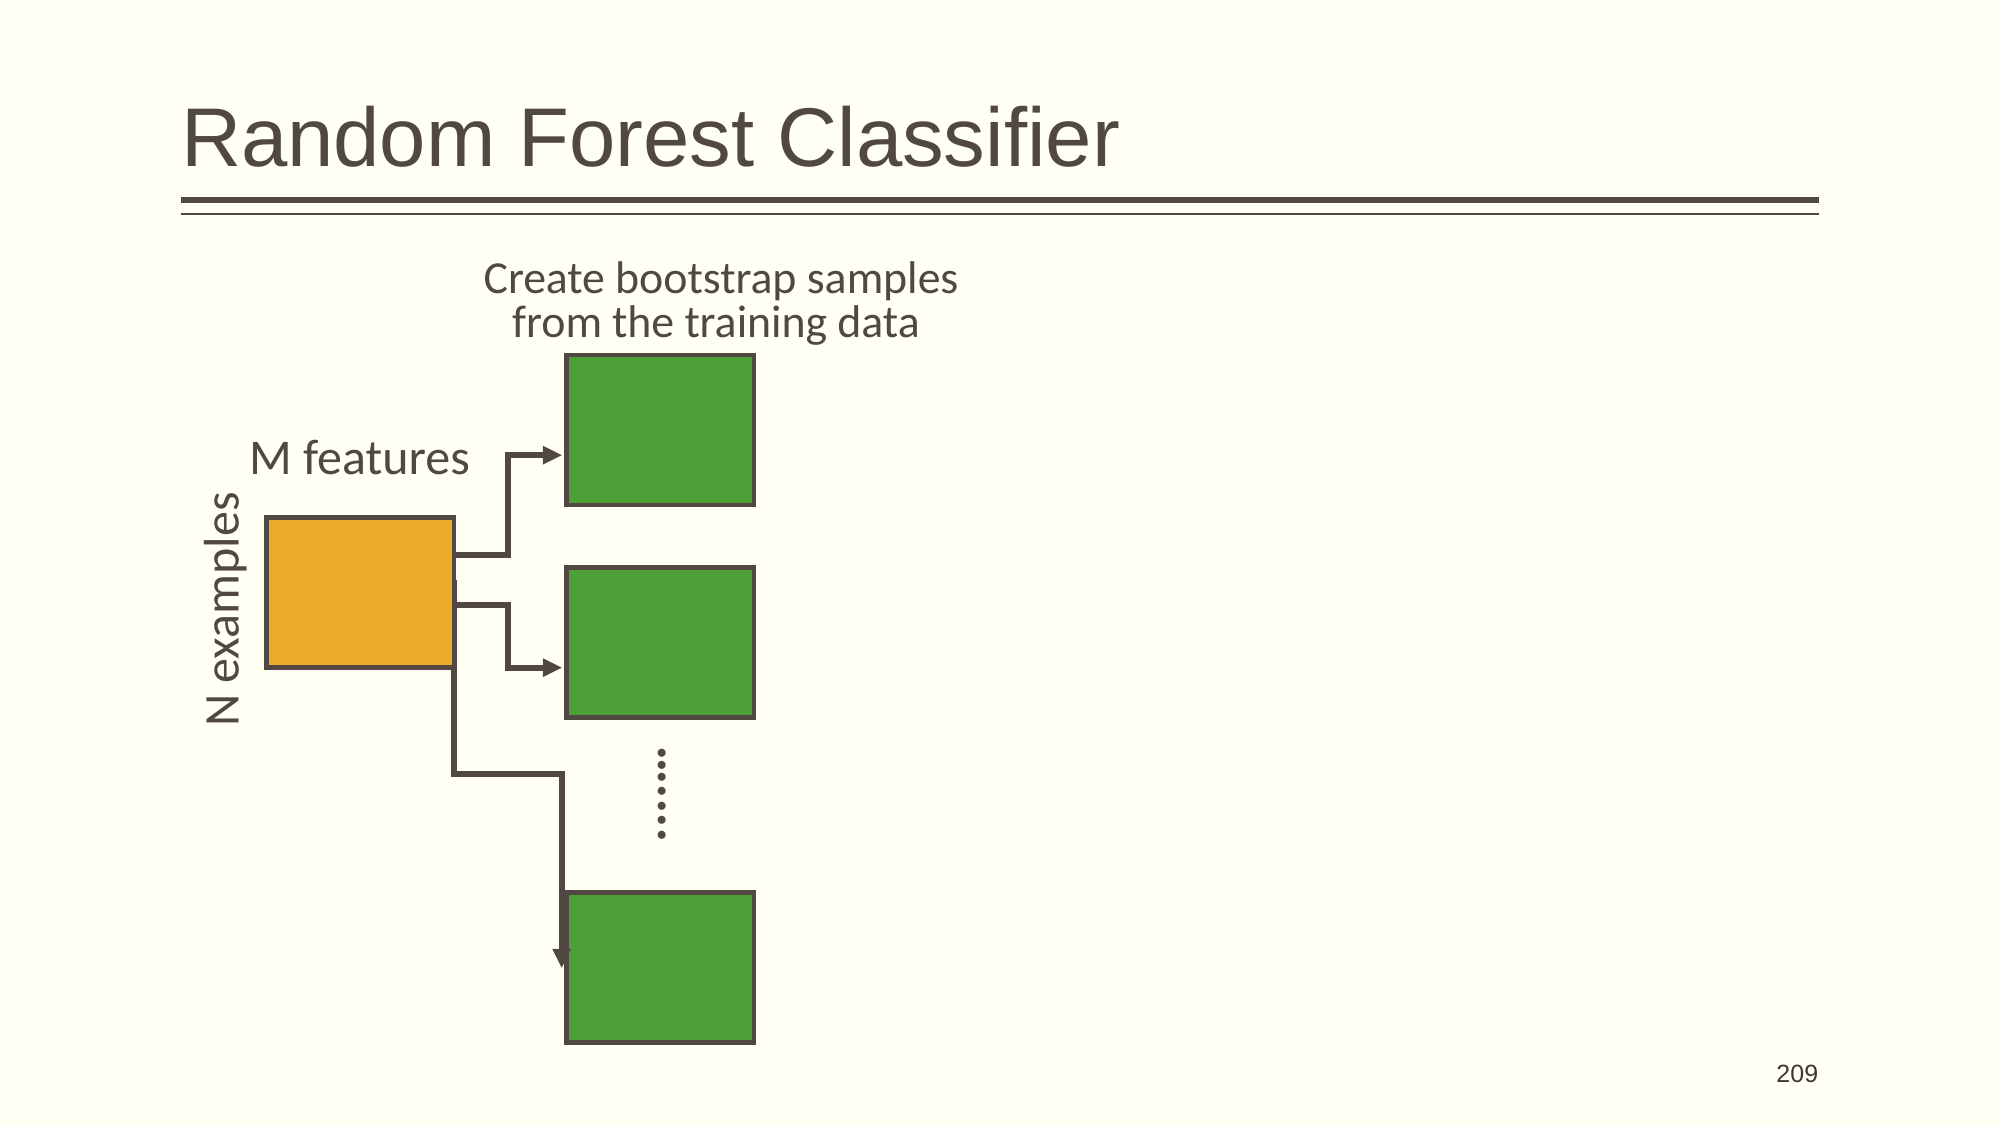

Random Forest Classifier
Create bootstrap samples
from the training data

M features

N examples
....…

209